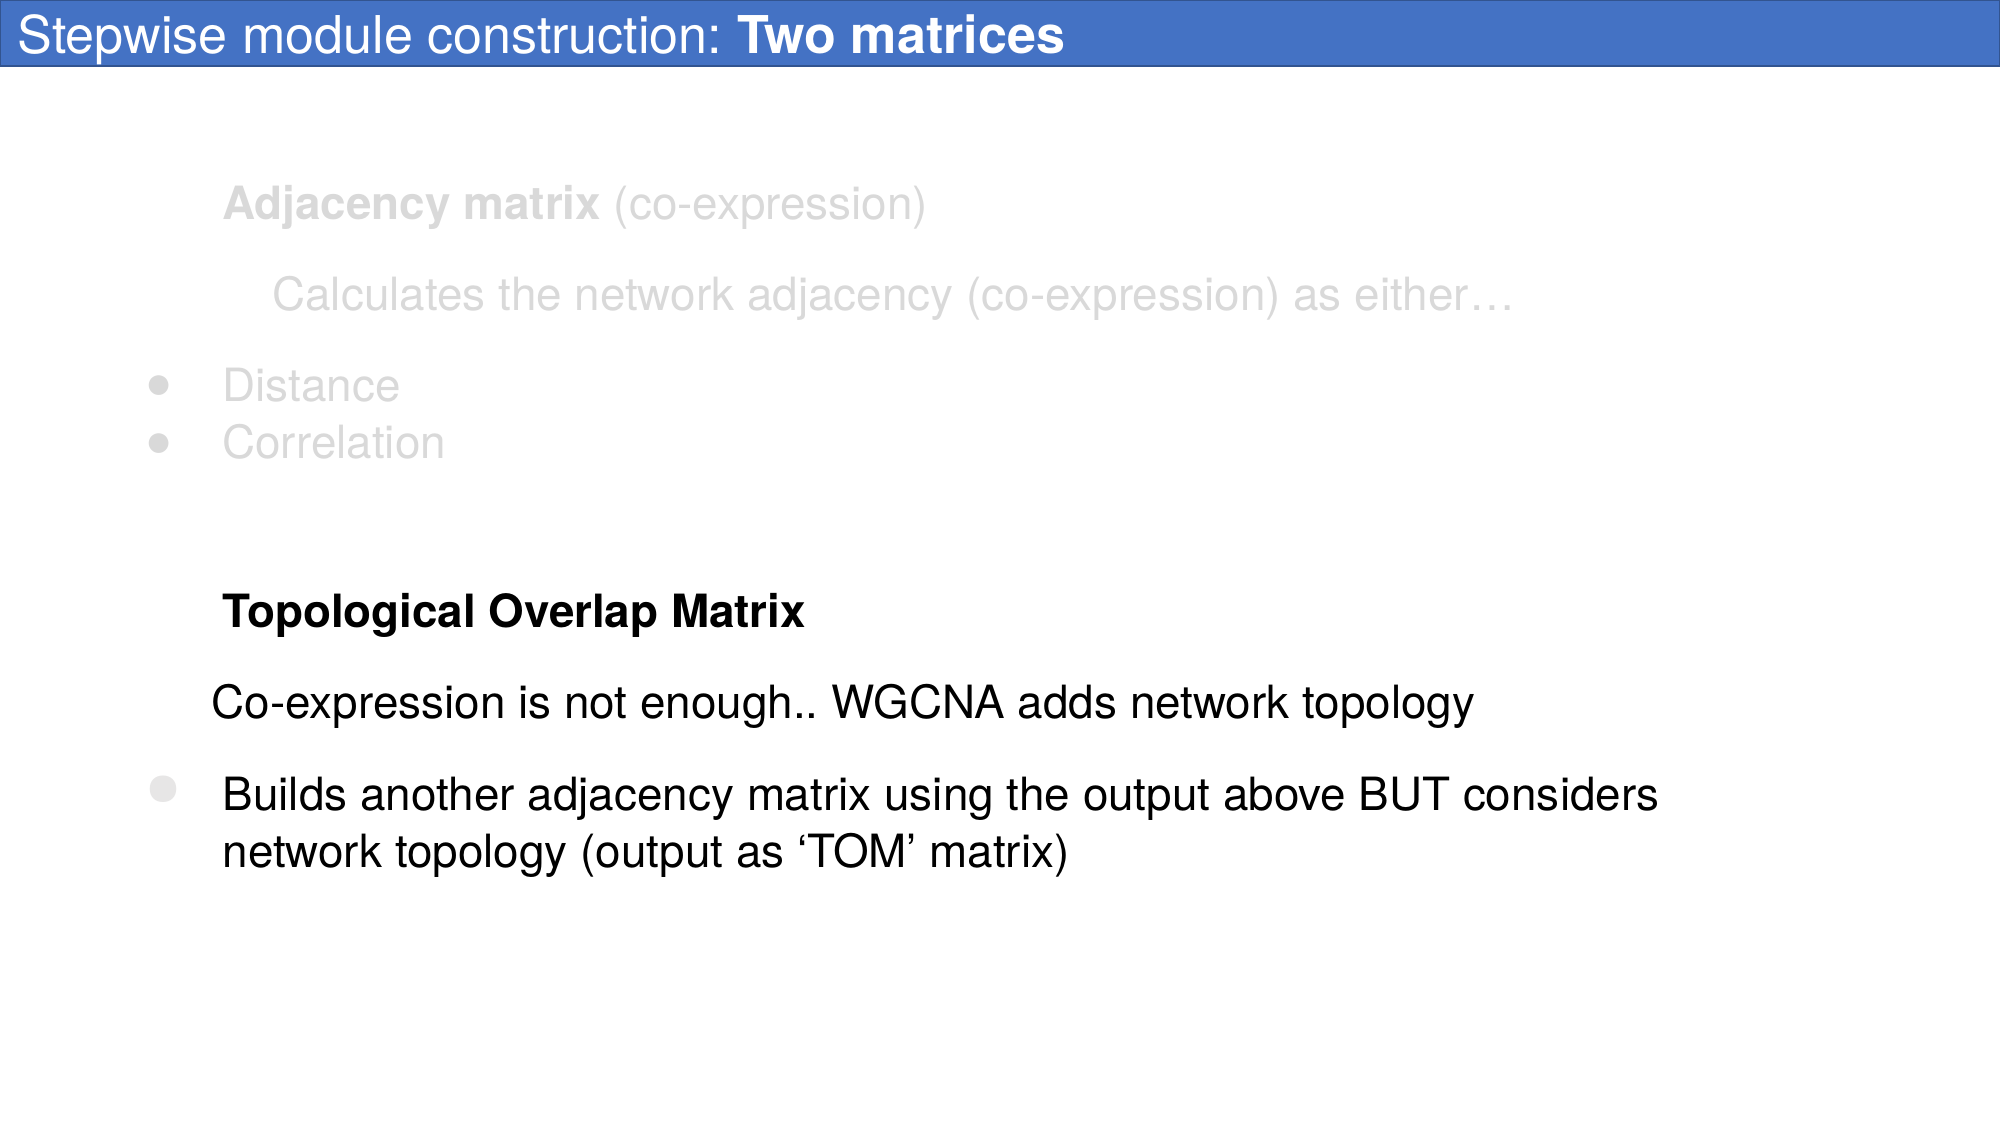

Stepwise module construction: Two matrices
Adjacency matrix (co-expression)
 	Calculates the network adjacency (co-expression) as either…
Distance
Correlation

Topological Overlap Matrix
       Co-expression is not enough.. WGCNA adds network topology
Builds another adjacency matrix using the output above BUT considers network topology (output as ‘TOM’ matrix)